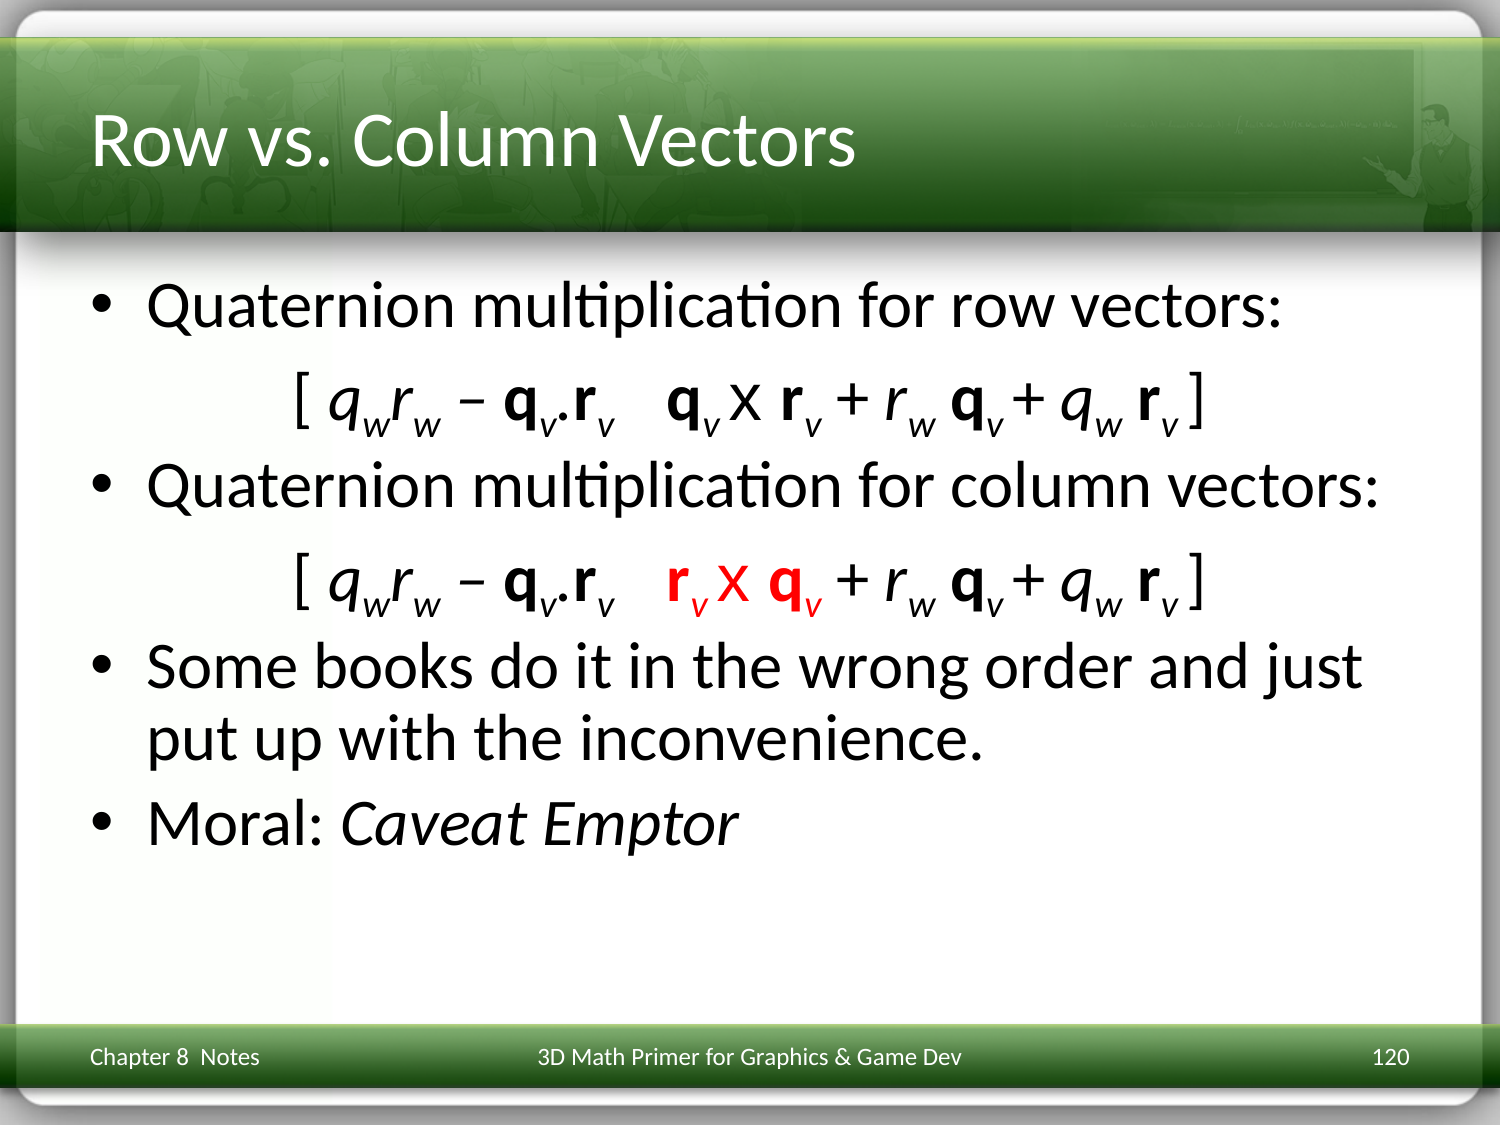

# Row vs. Column Vectors
Quaternion multiplication for row vectors:
[ qwrw – qv.rv      qv x rv + rw qv + qw rv ]
Quaternion multiplication for column vectors:
[ qwrw – qv.rv      rv x qv + rw qv + qw rv ]
Some books do it in the wrong order and just put up with the inconvenience.
Moral: Caveat Emptor
Chapter 8  Notes
3D Math Primer for Graphics & Game Dev
120